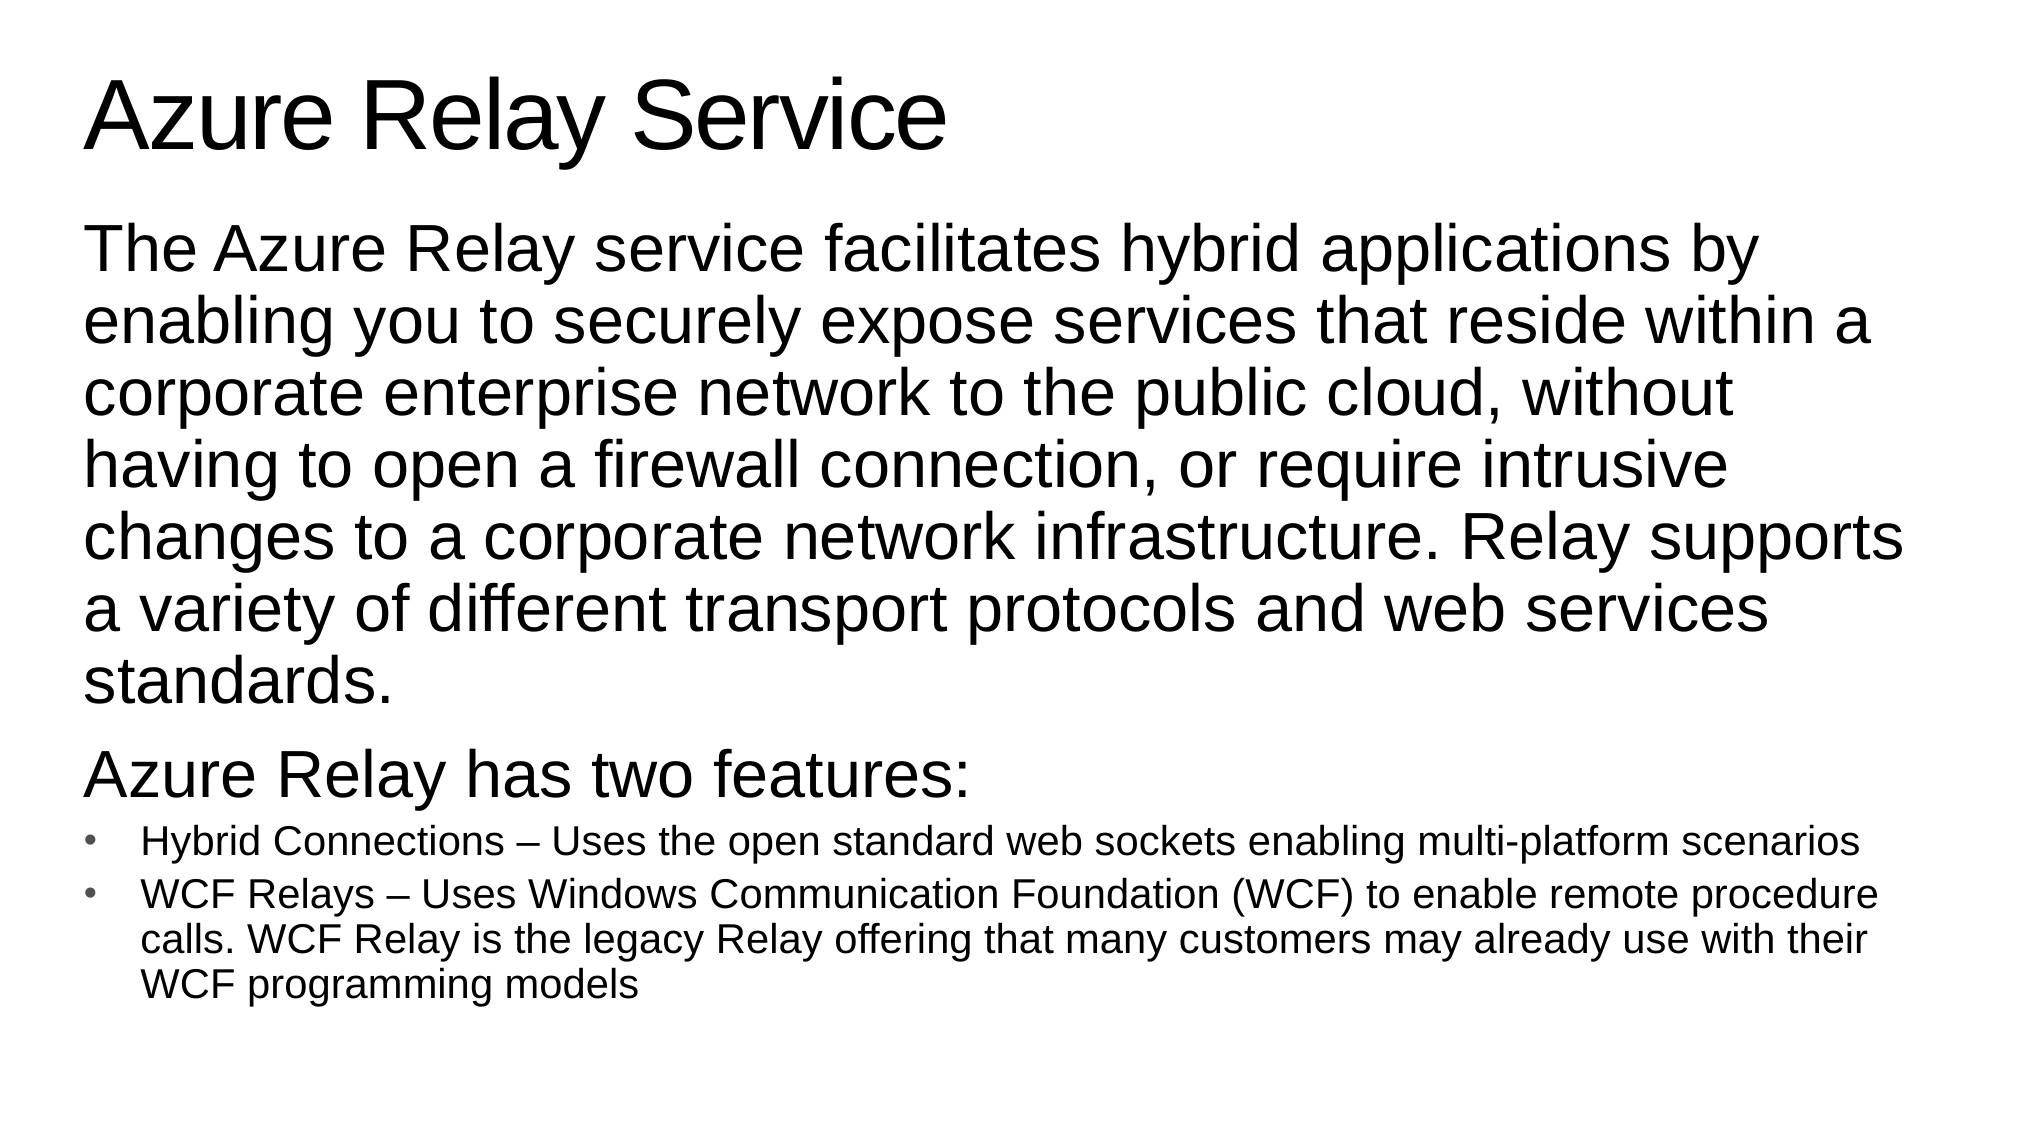

# Azure Relay Service
The Azure Relay service facilitates hybrid applications by enabling you to securely expose services that reside within a corporate enterprise network to the public cloud, without having to open a firewall connection, or require intrusive changes to a corporate network infrastructure. Relay supports a variety of different transport protocols and web services standards.
Azure Relay has two features:
Hybrid Connections – Uses the open standard web sockets enabling multi-platform scenarios
WCF Relays – Uses Windows Communication Foundation (WCF) to enable remote procedure calls. WCF Relay is the legacy Relay offering that many customers may already use with their WCF programming models